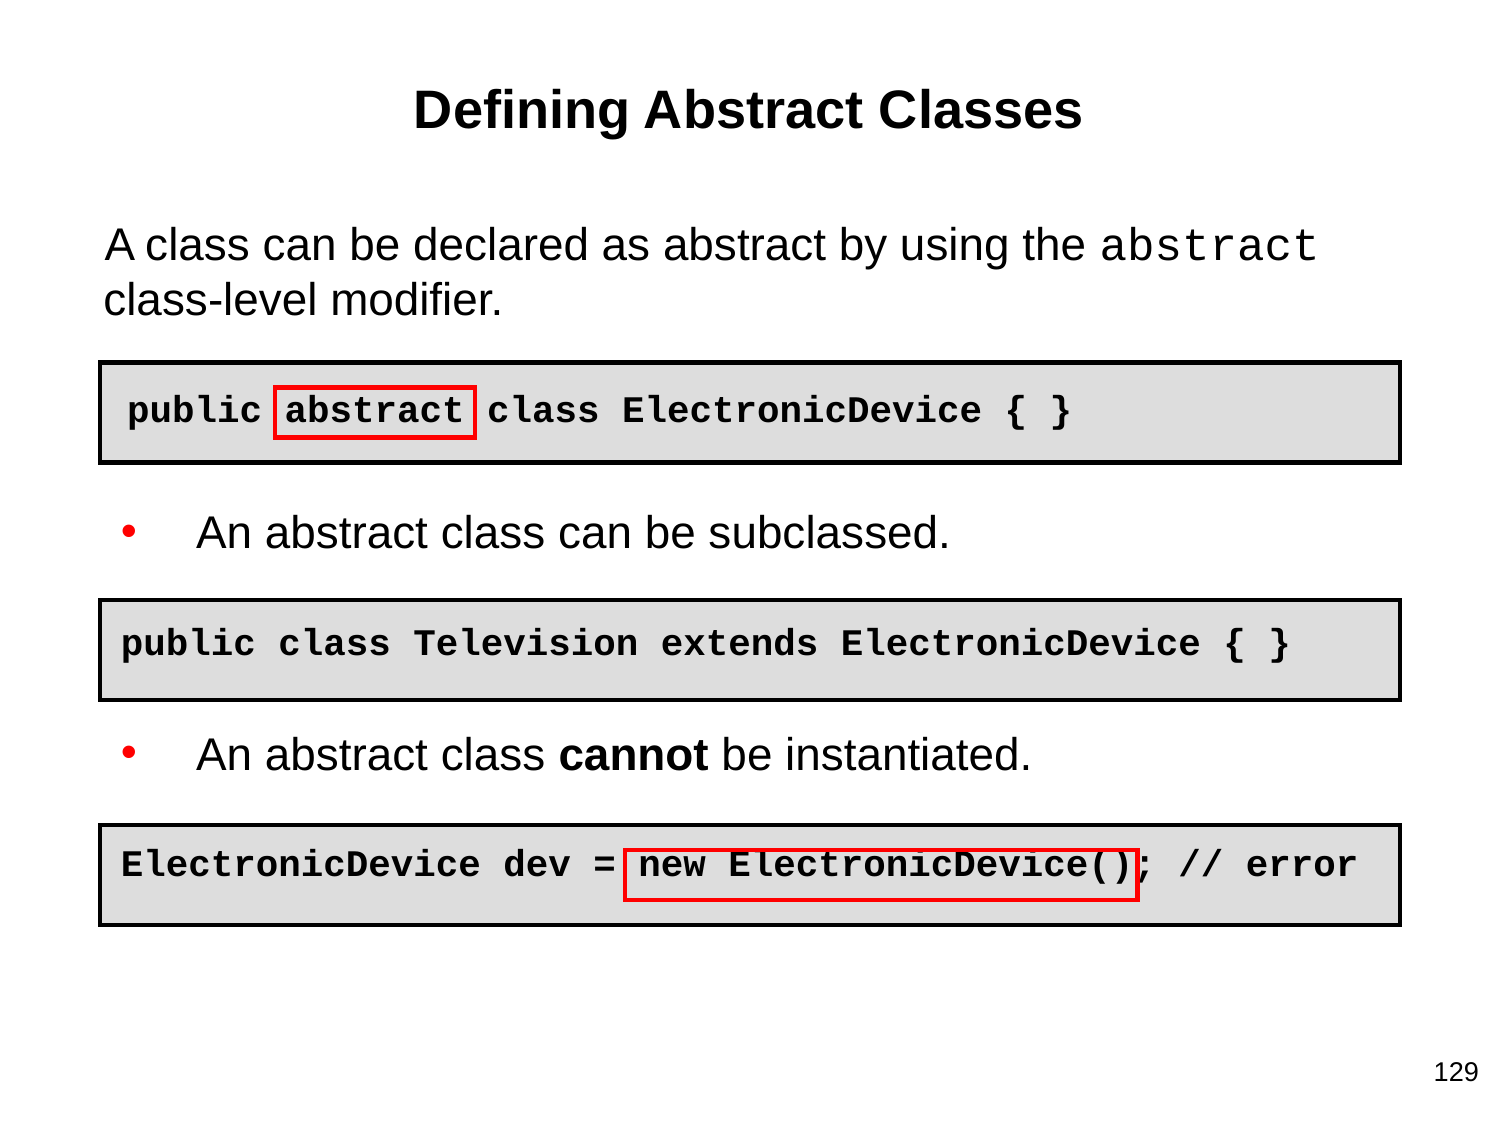

# Defining Abstract Classes
A class can be declared as abstract by using the abstract class-level modifier.

 public abstract class ElectronicDevice { }

An abstract class can be subclassed.

public class Television extends ElectronicDevice { }

An abstract class cannot be instantiated.

ElectronicDevice dev = new ElectronicDevice(); // error

129